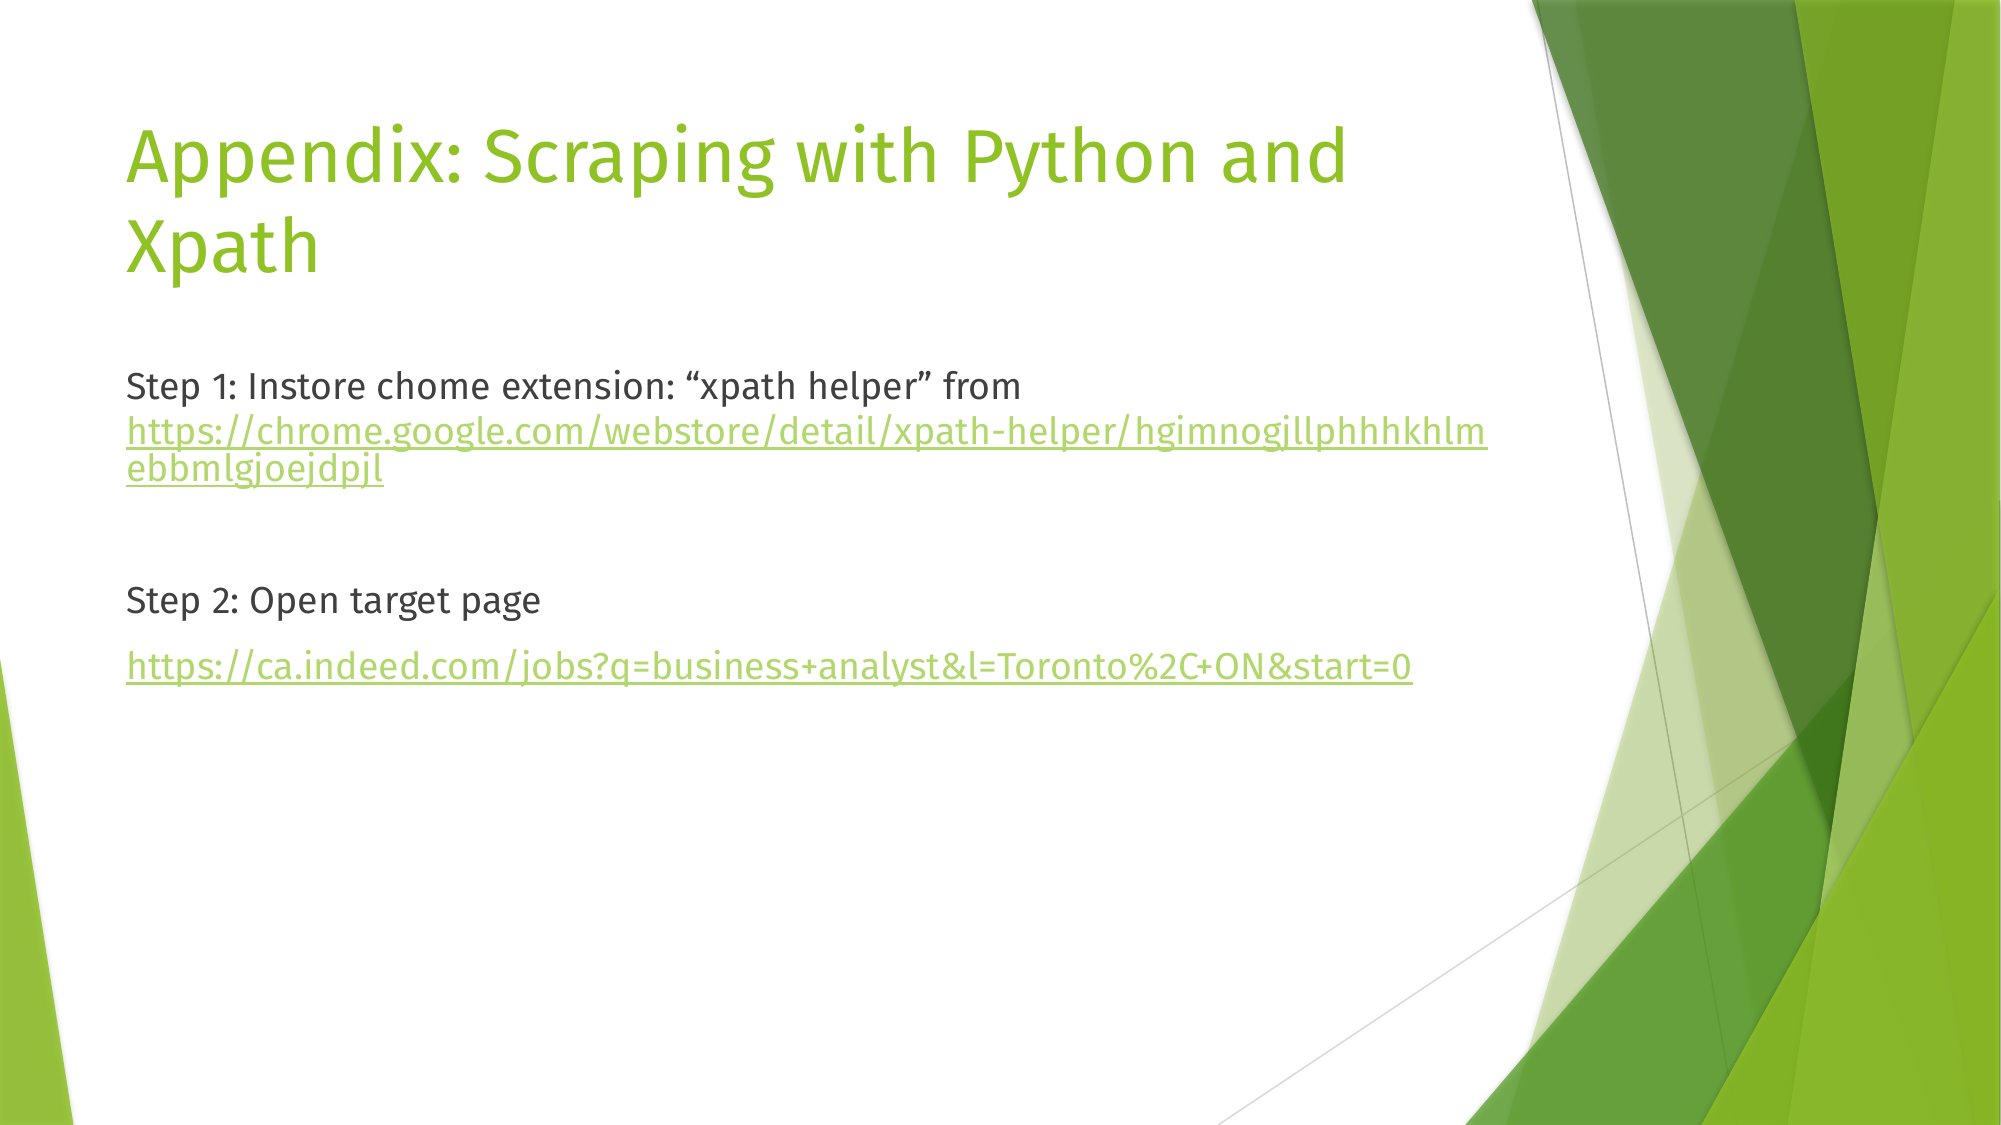

# Appendix: Scraping with Python and Xpath
Step 1: Instore chome extension: “xpath helper” from  https://chrome.google.com/webstore/detail/xpath-helper/hgimnogjllphhhkhlmebbmlgjoejdpjl

Step 2: Open target page
https://ca.indeed.com/jobs?q=business+analyst&l=Toronto%2C+ON&start=0